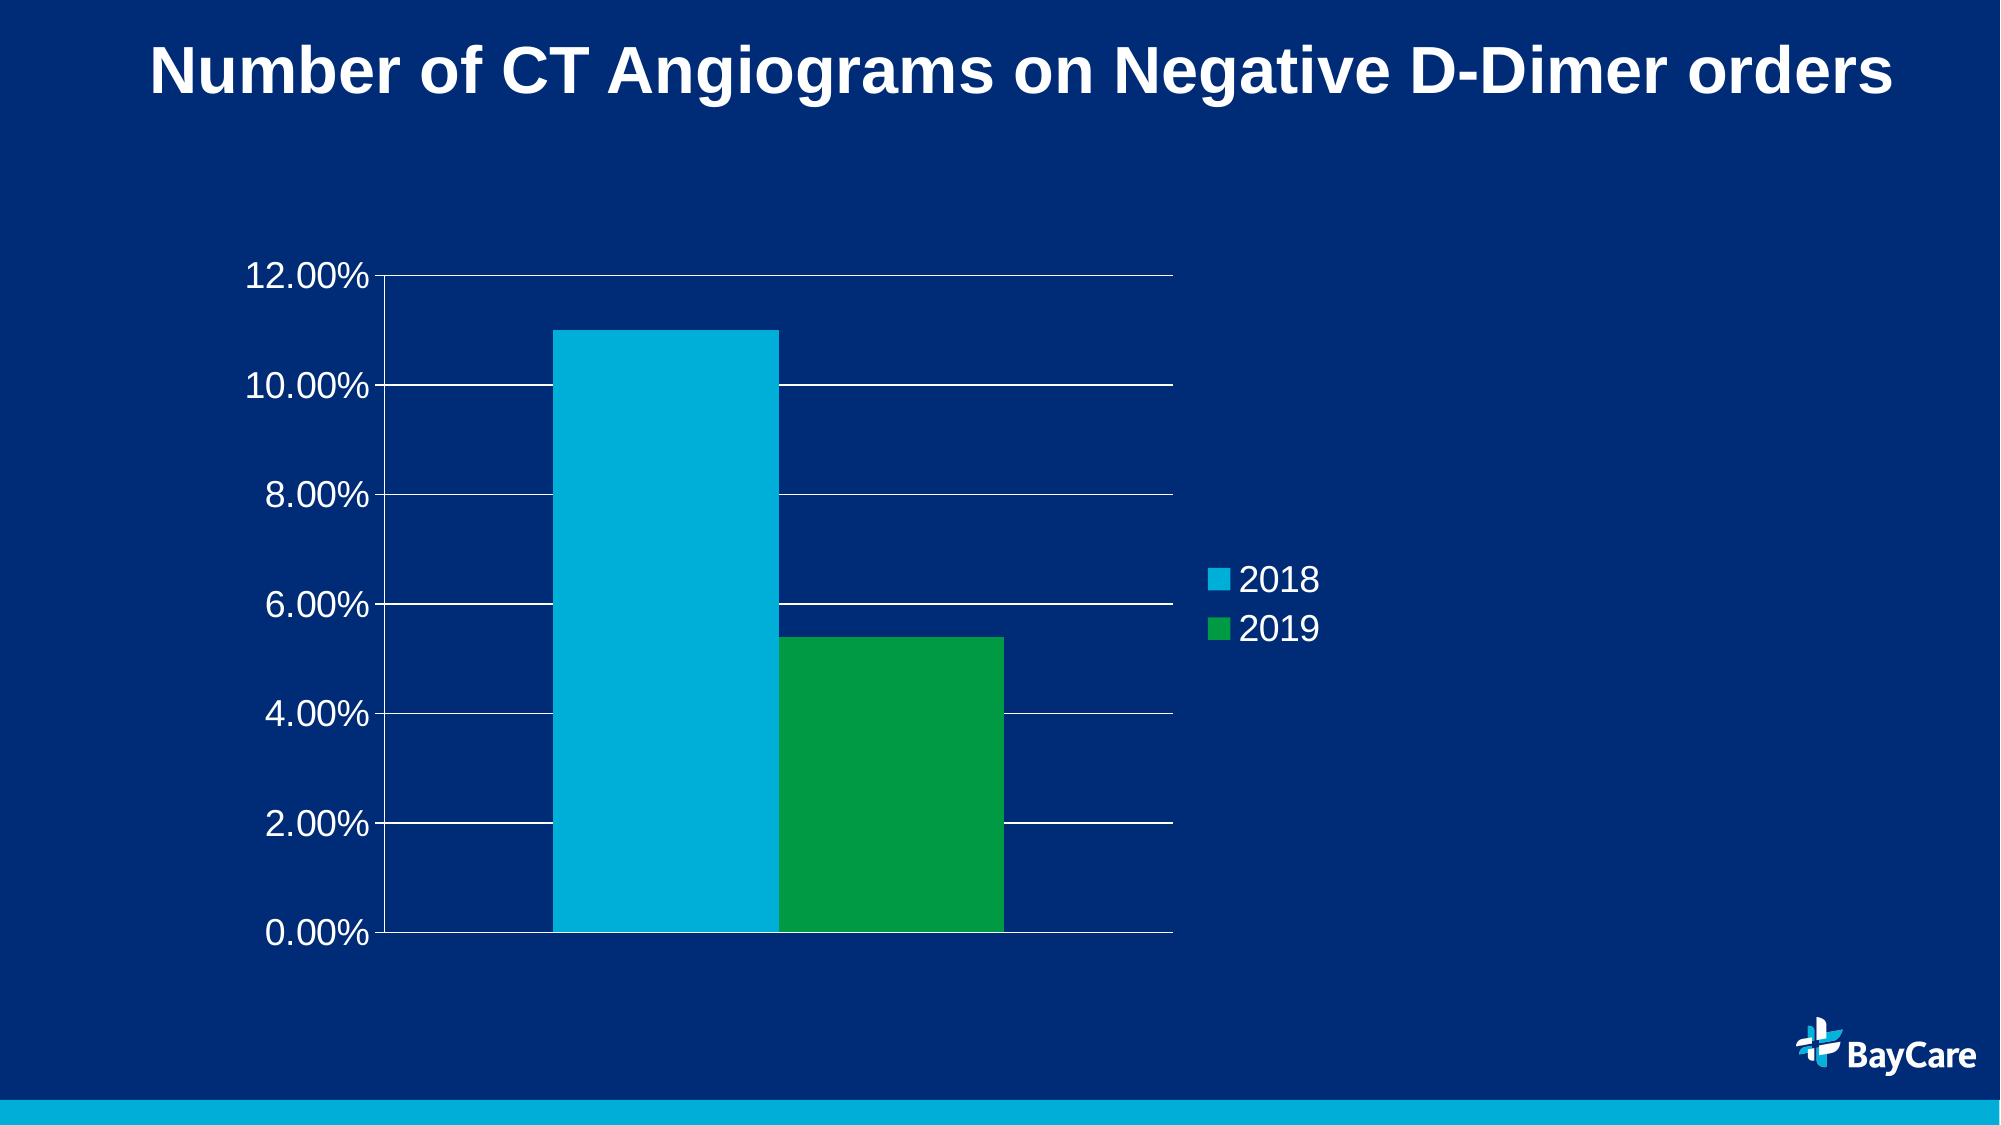

Number of CT Angiograms on Negative D-Dimer orders

### Chart

| Category | 2018 | 2019 |
|---|---|---|